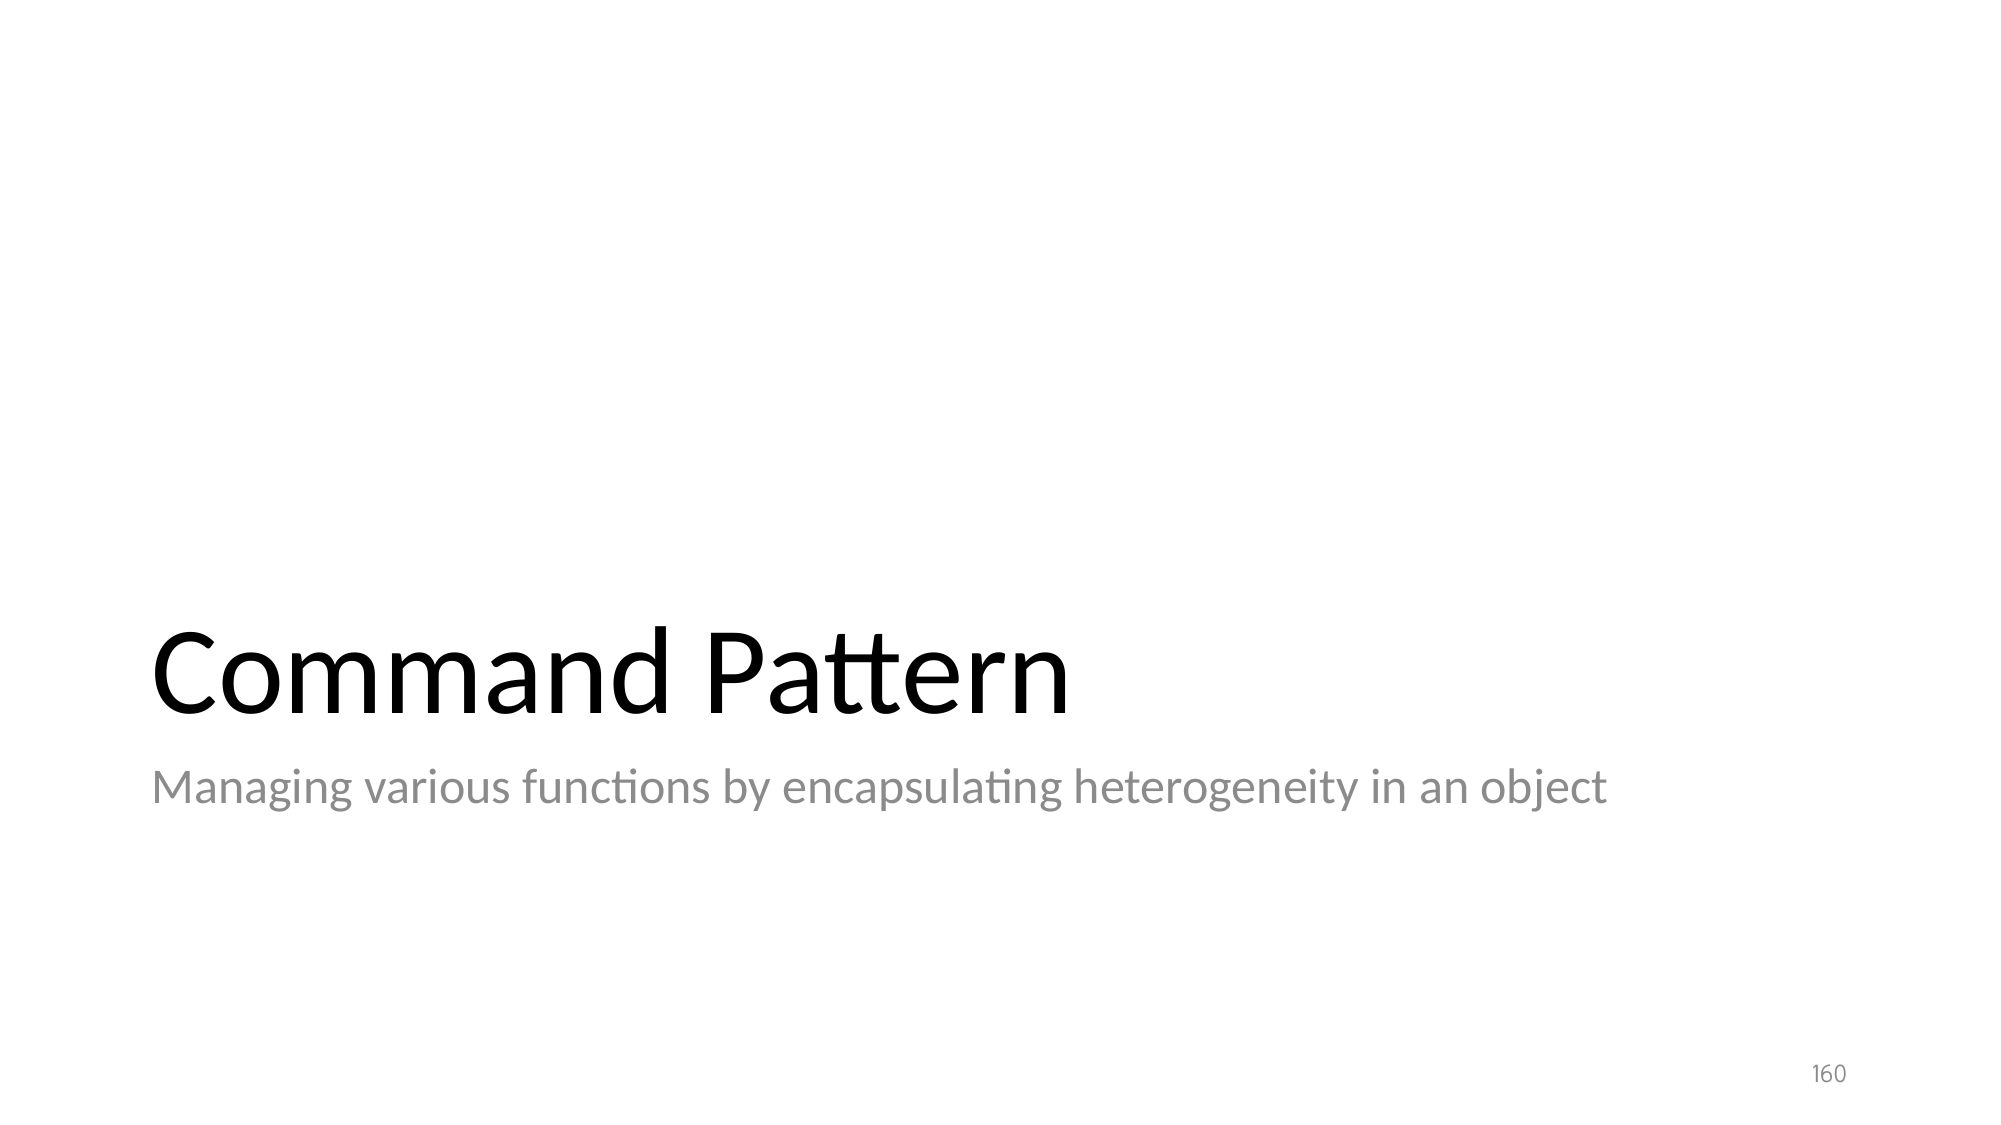

# Command Pattern
Managing various functions by encapsulating heterogeneity in an object
160